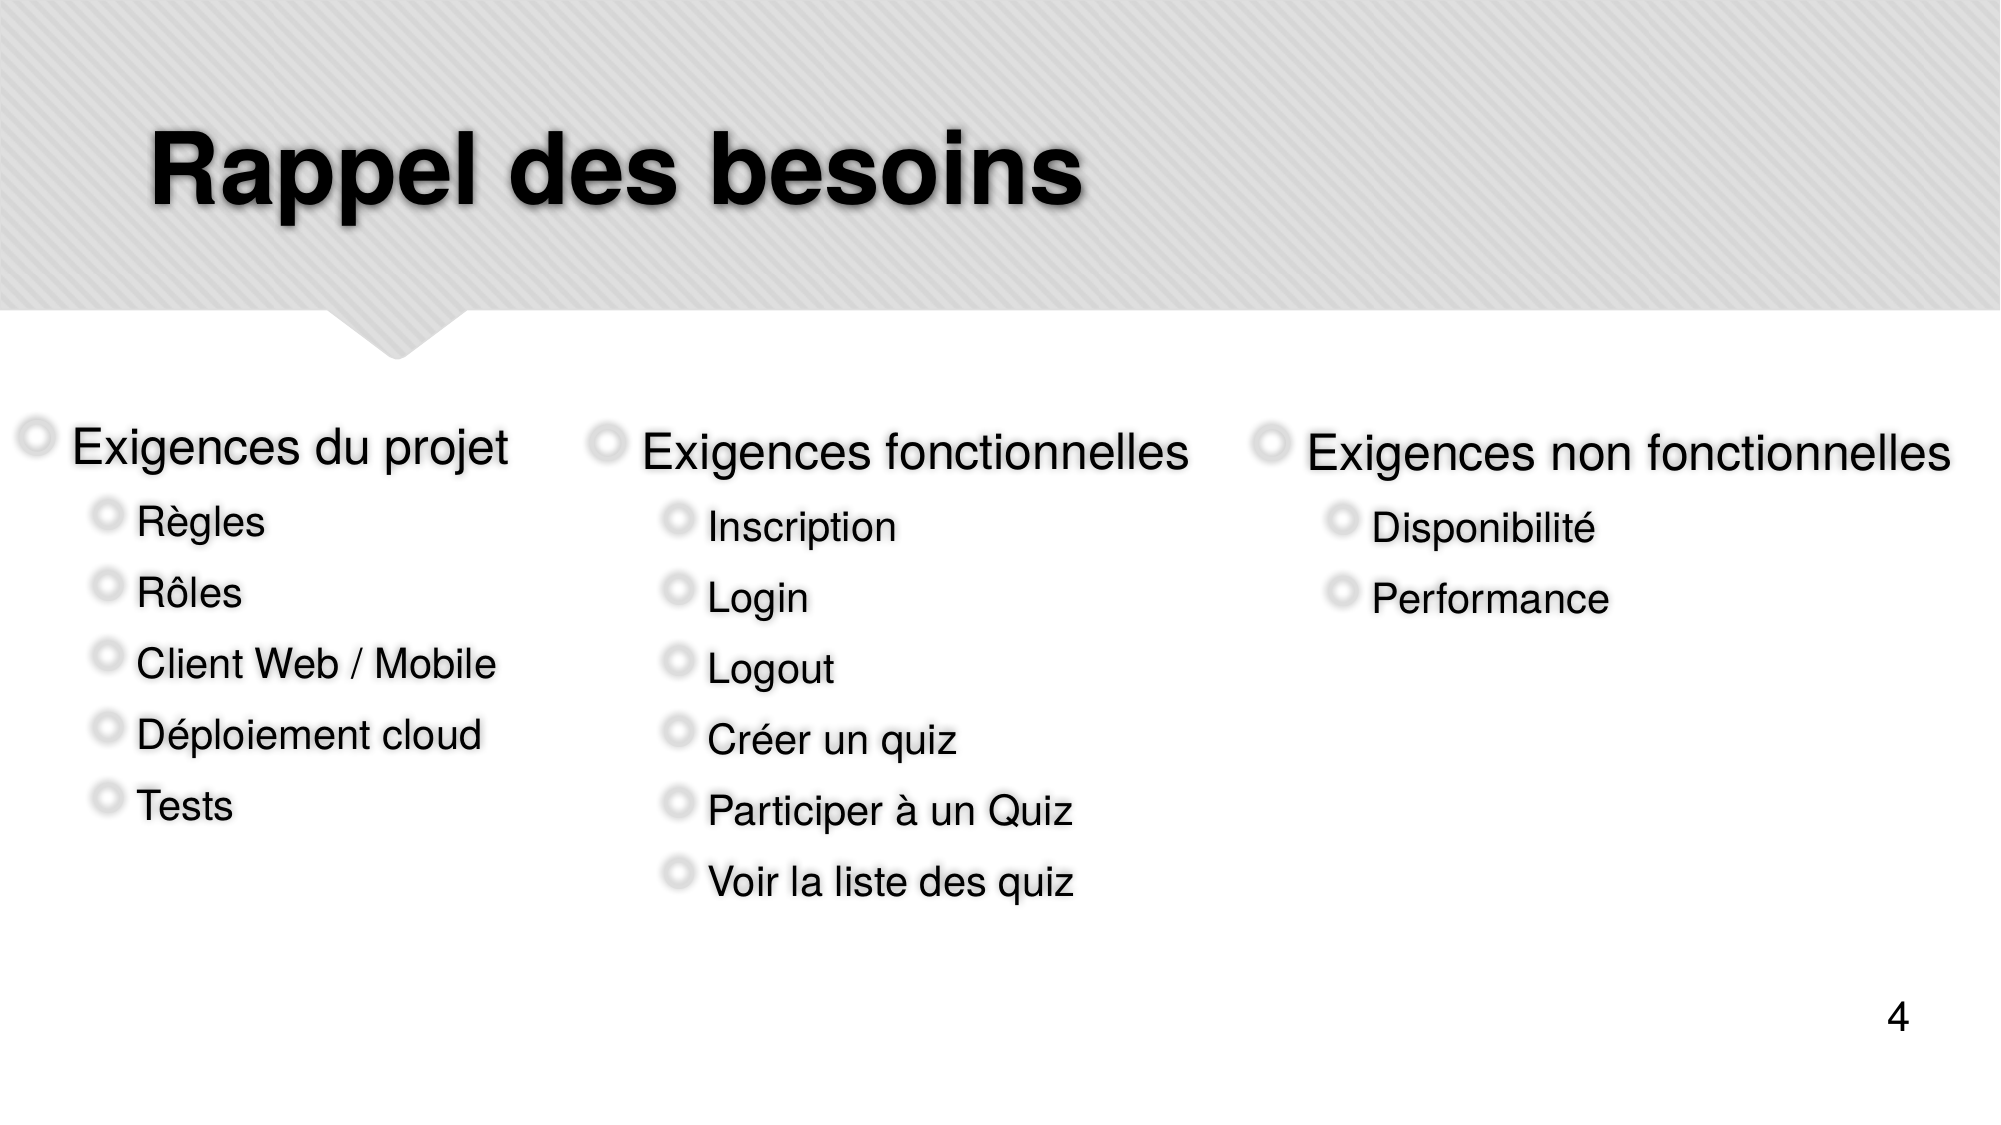

# Rappel des besoins

Exigences non fonctionnelles
Disponibilité
Performance
Exigences du projet
Règles
Rôles
Client Web / Mobile
Déploiement cloud
Tests
Exigences fonctionnelles
Inscription
Login
Logout
Créer un quiz
Participer à un Quiz
Voir la liste des quiz
4